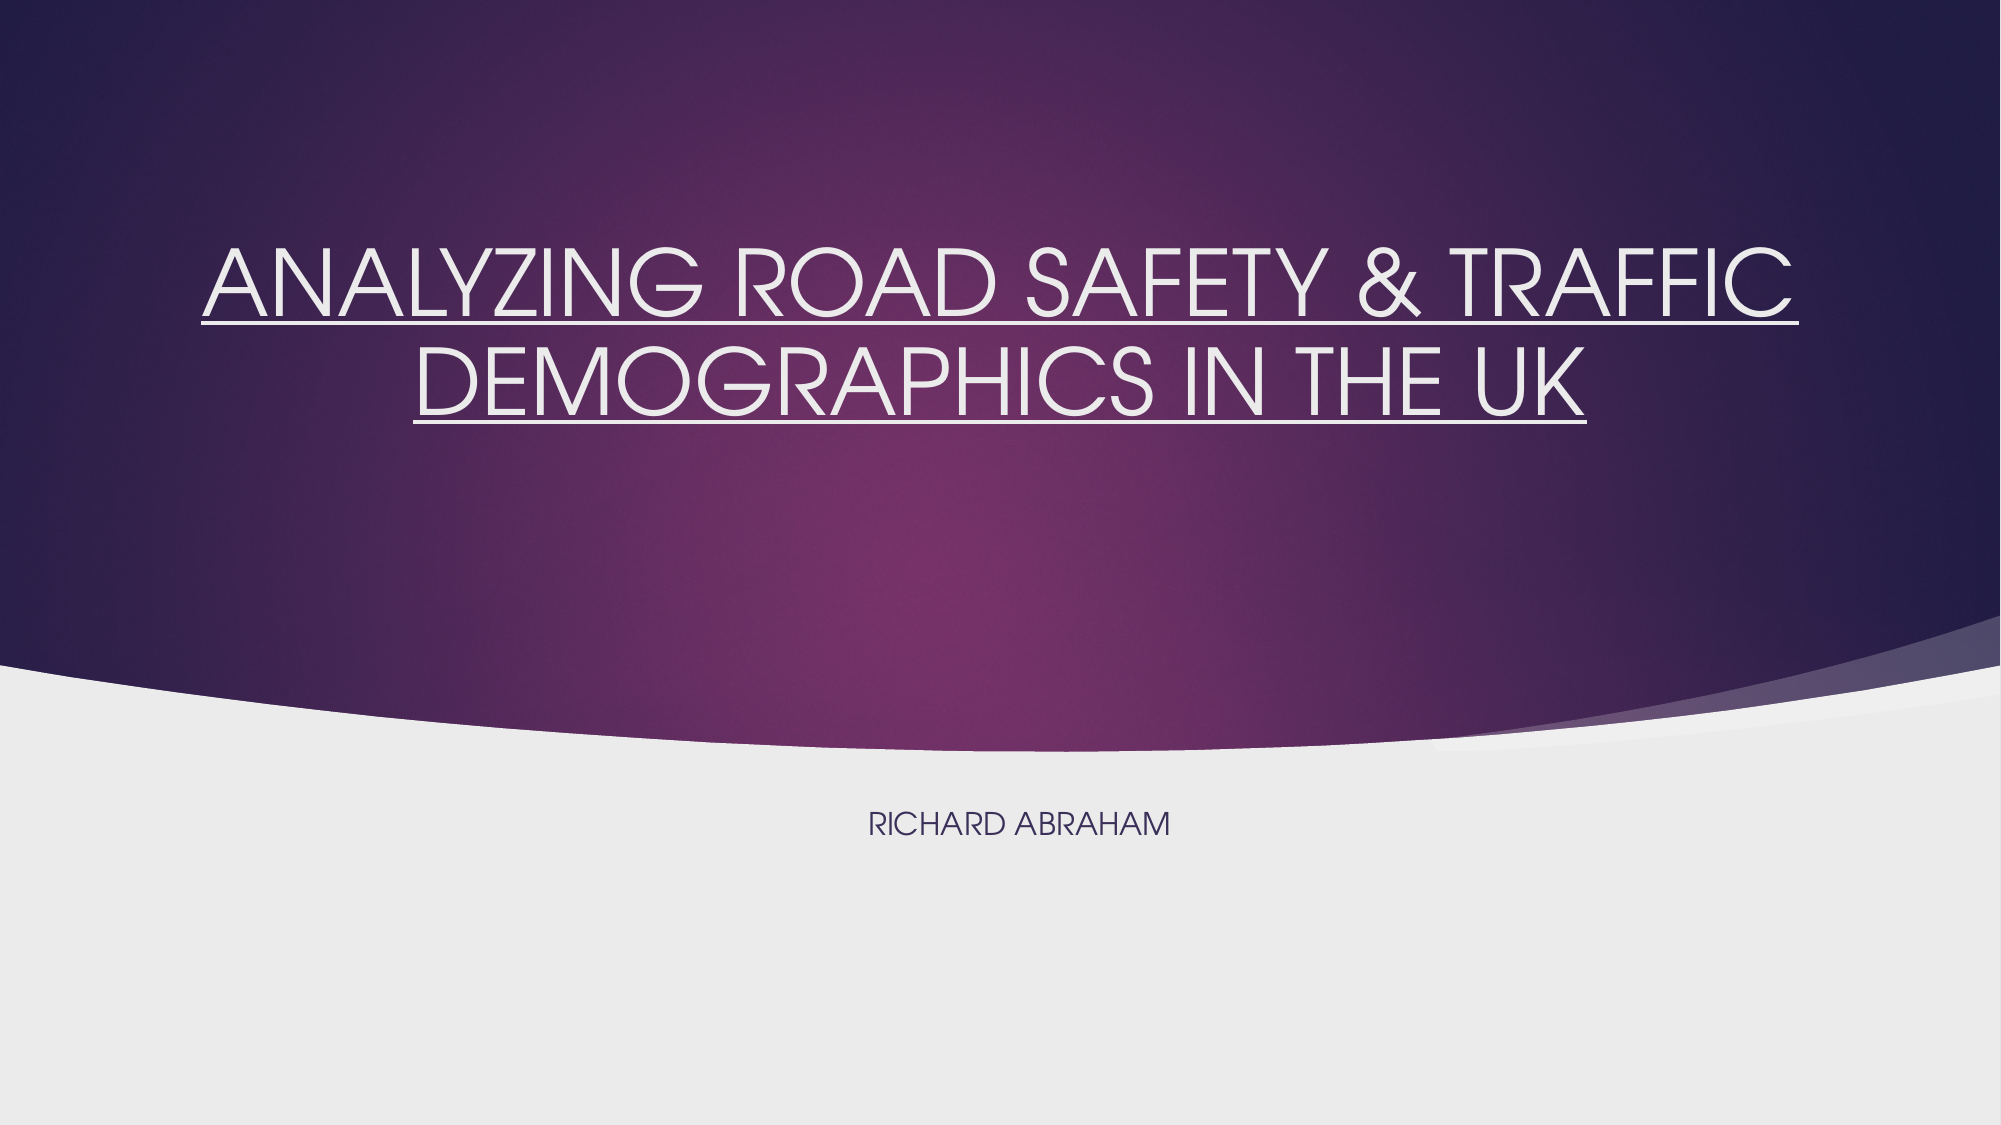

# ANALYZING ROAD SAFETY & TRAFFIC DEMOGRAPHICS IN THE UK

Richard abraham